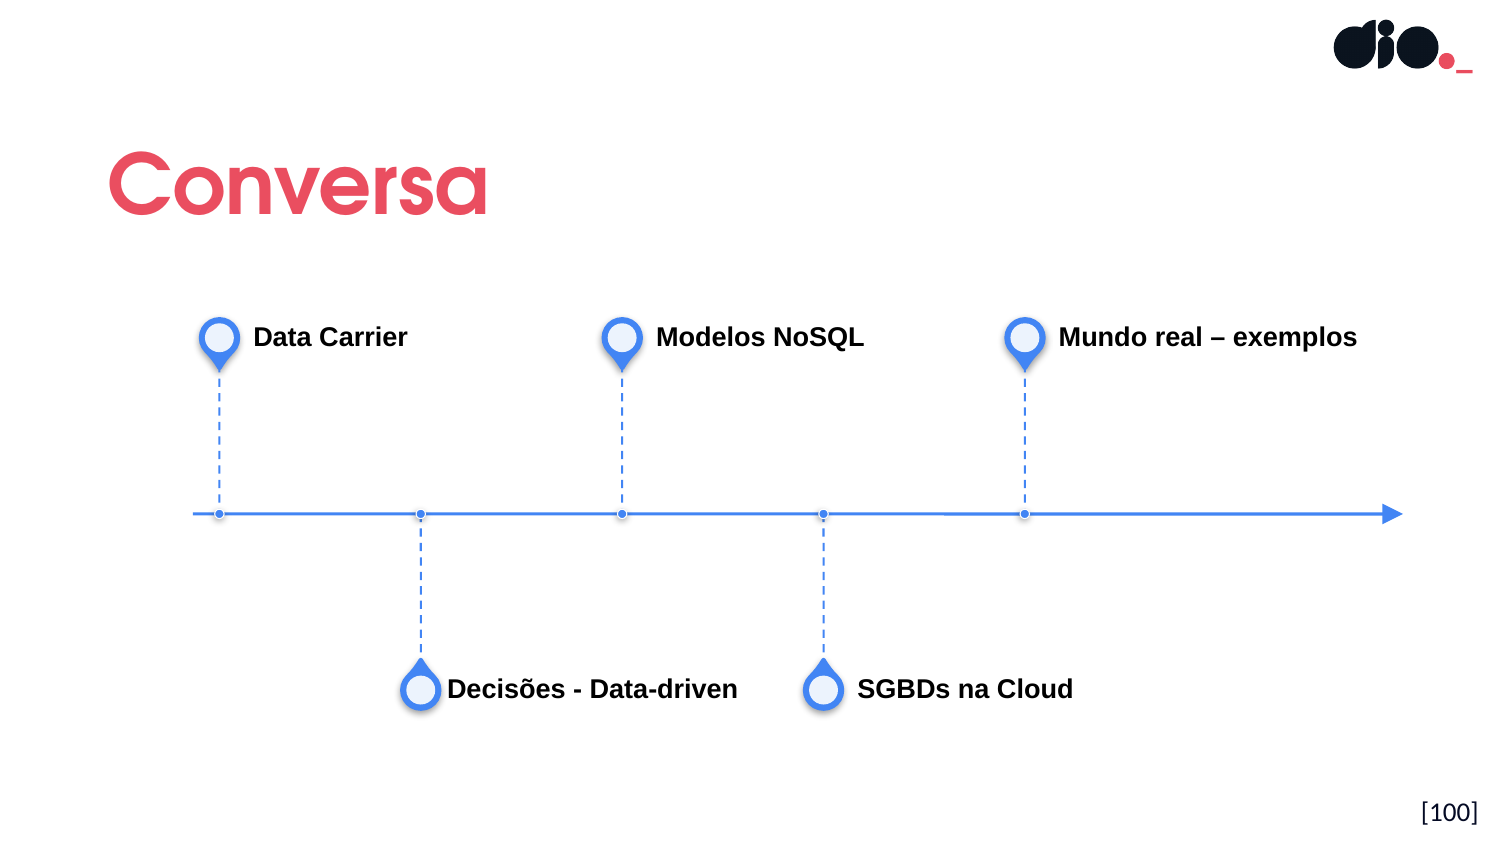

Conversa
 Data Carrier
Decisões - Data-driven
 Modelos NoSQL
 SGBDs na Cloud
 Mundo real – exemplos
[100]